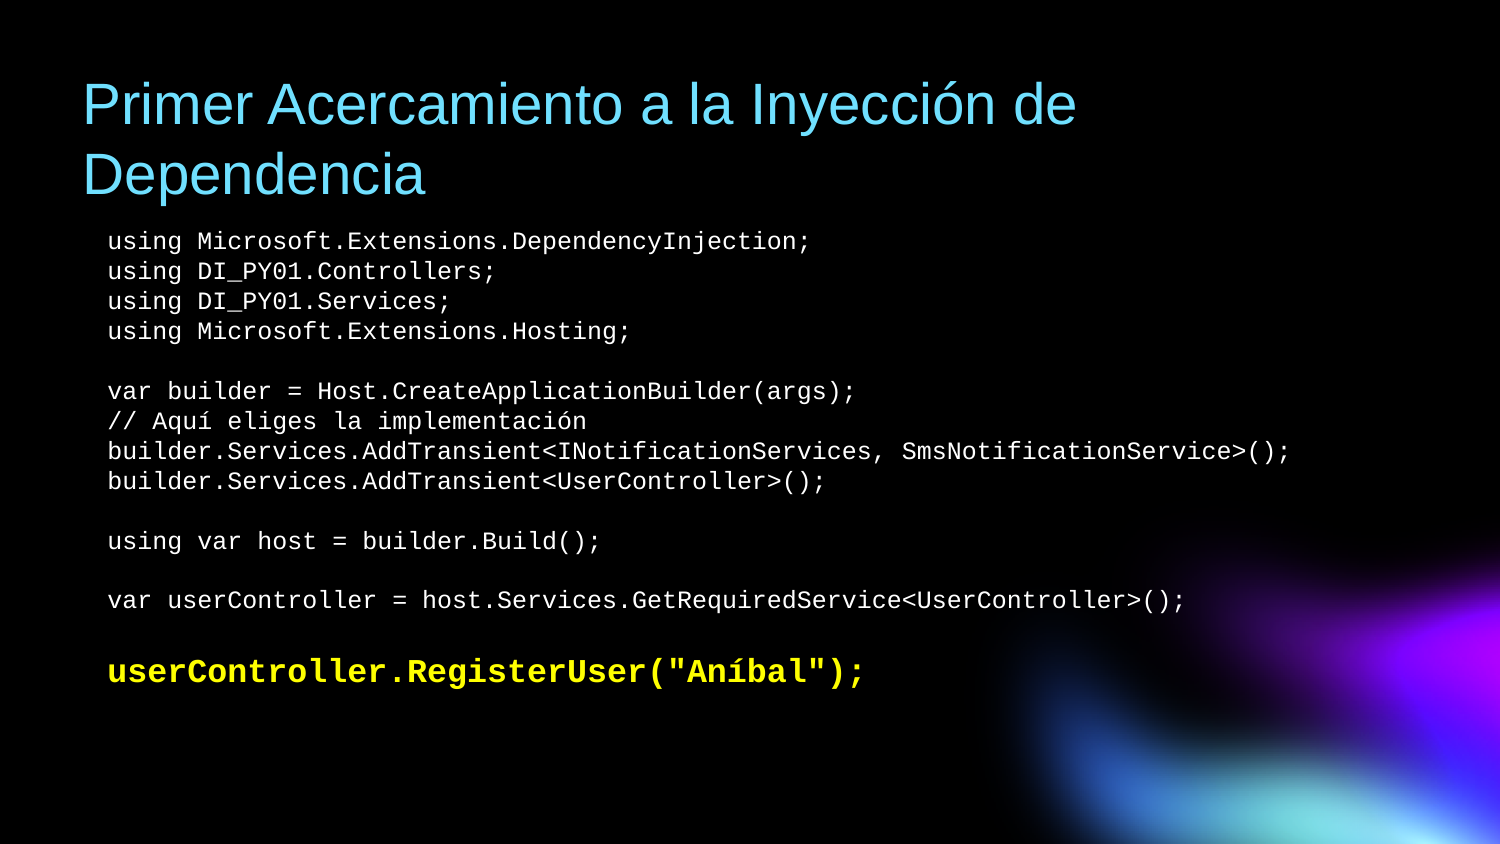

# Primer Acercamiento a la Inyección de Dependencia
using Microsoft.Extensions.DependencyInjection;
using DI_PY01.Controllers;
using DI_PY01.Services;
using Microsoft.Extensions.Hosting;
var builder = Host.CreateApplicationBuilder(args);
// Aquí eliges la implementación
builder.Services.AddTransient<INotificationServices, SmsNotificationService>();
builder.Services.AddTransient<UserController>();
using var host = builder.Build();
var userController = host.Services.GetRequiredService<UserController>();
userController.RegisterUser("Aníbal");